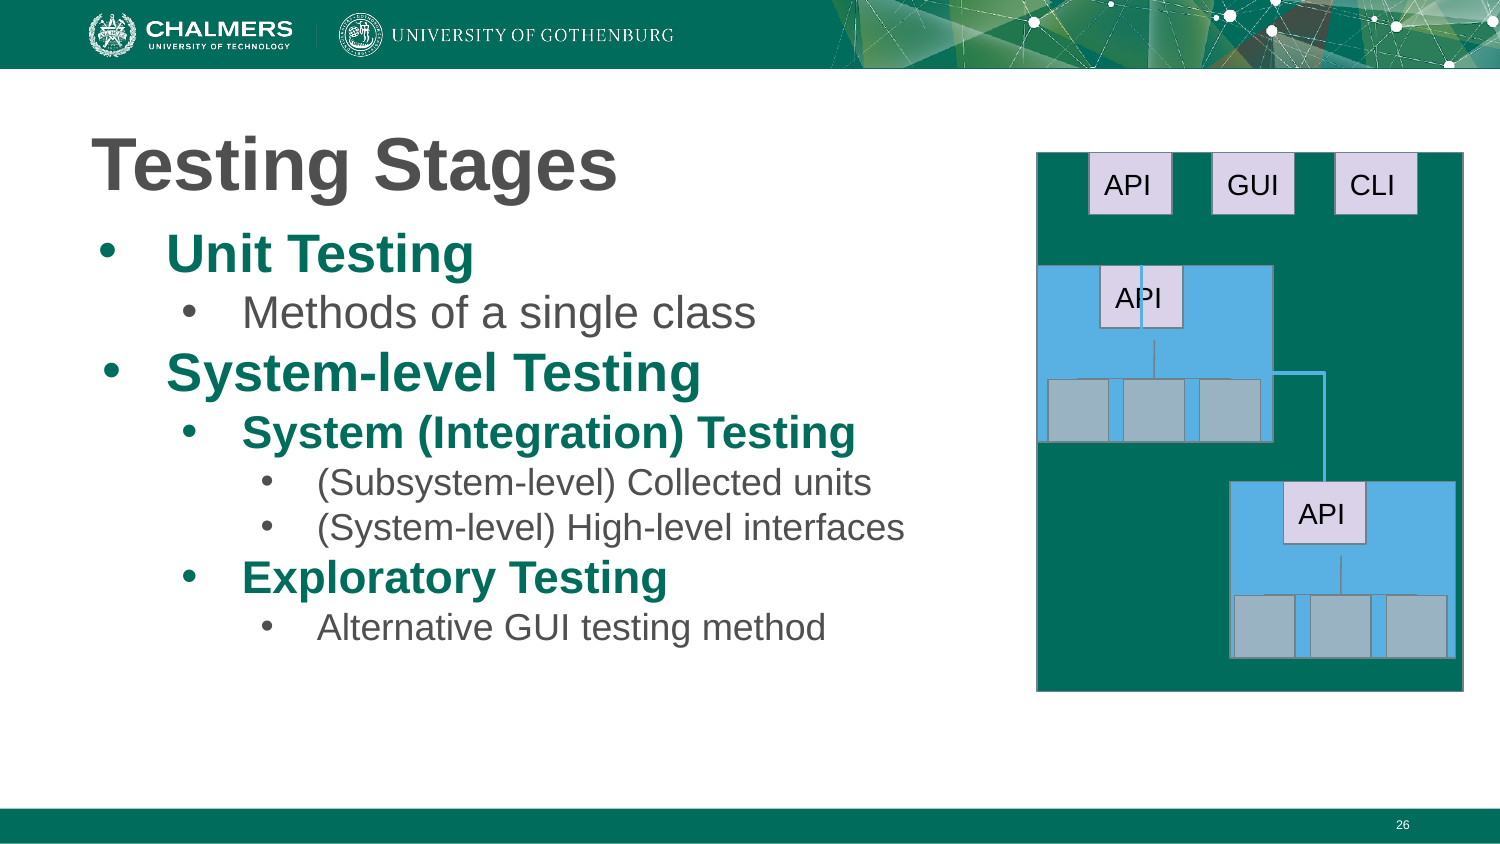

# Testing Stages

API
GUI
CLI
Unit Testing
Methods of a single class
System-level Testing
System (Integration) Testing
(Subsystem-level) Collected units
(System-level) High-level interfaces
Exploratory Testing
Alternative GUI testing method

API

API

26